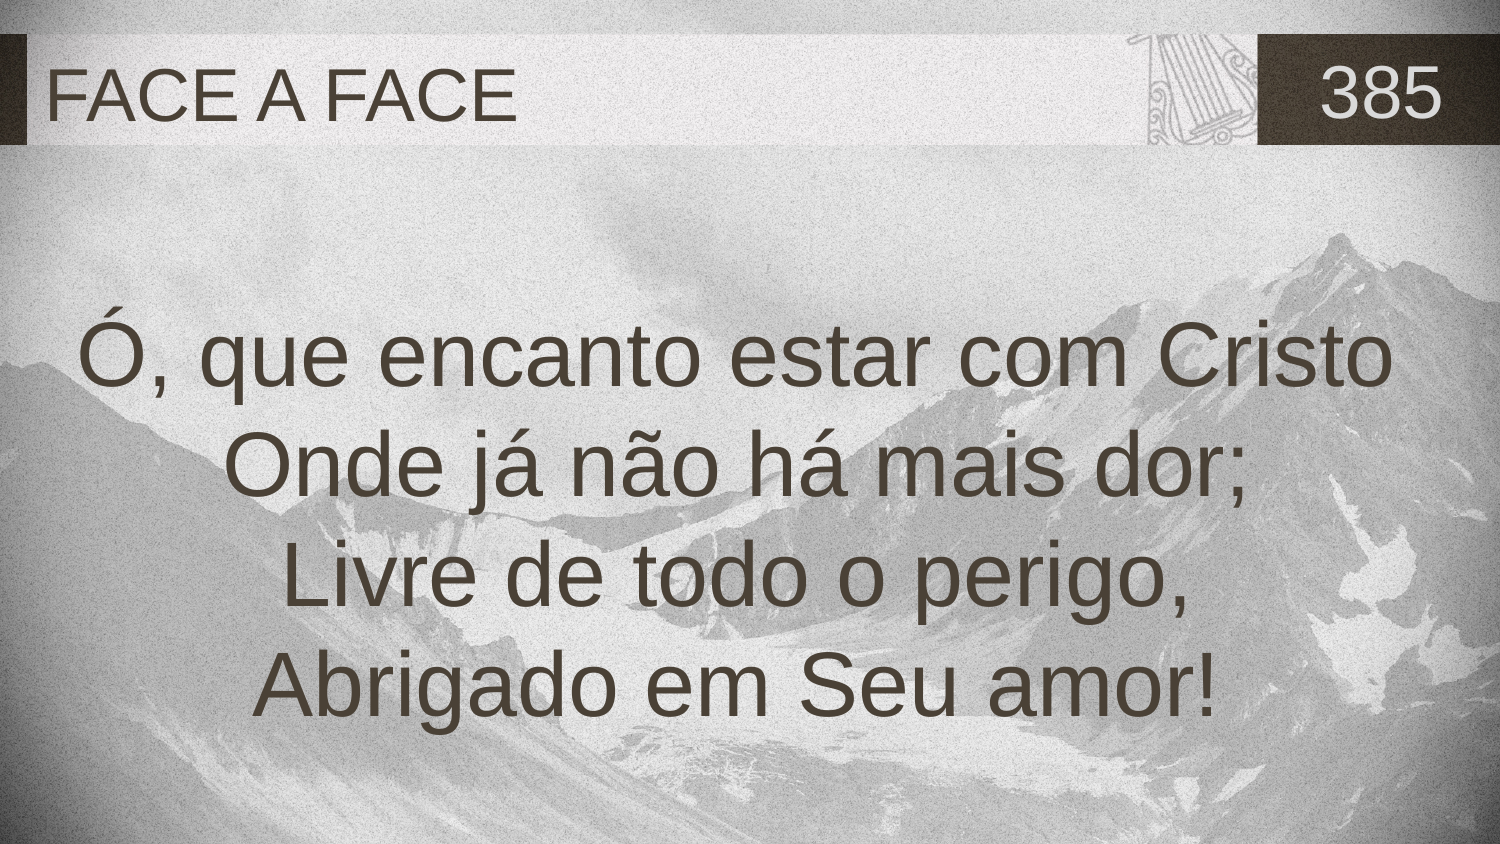

# FACE A FACE
385
Ó, que encanto estar com Cristo
Onde já não há mais dor;
Livre de todo o perigo,
Abrigado em Seu amor!